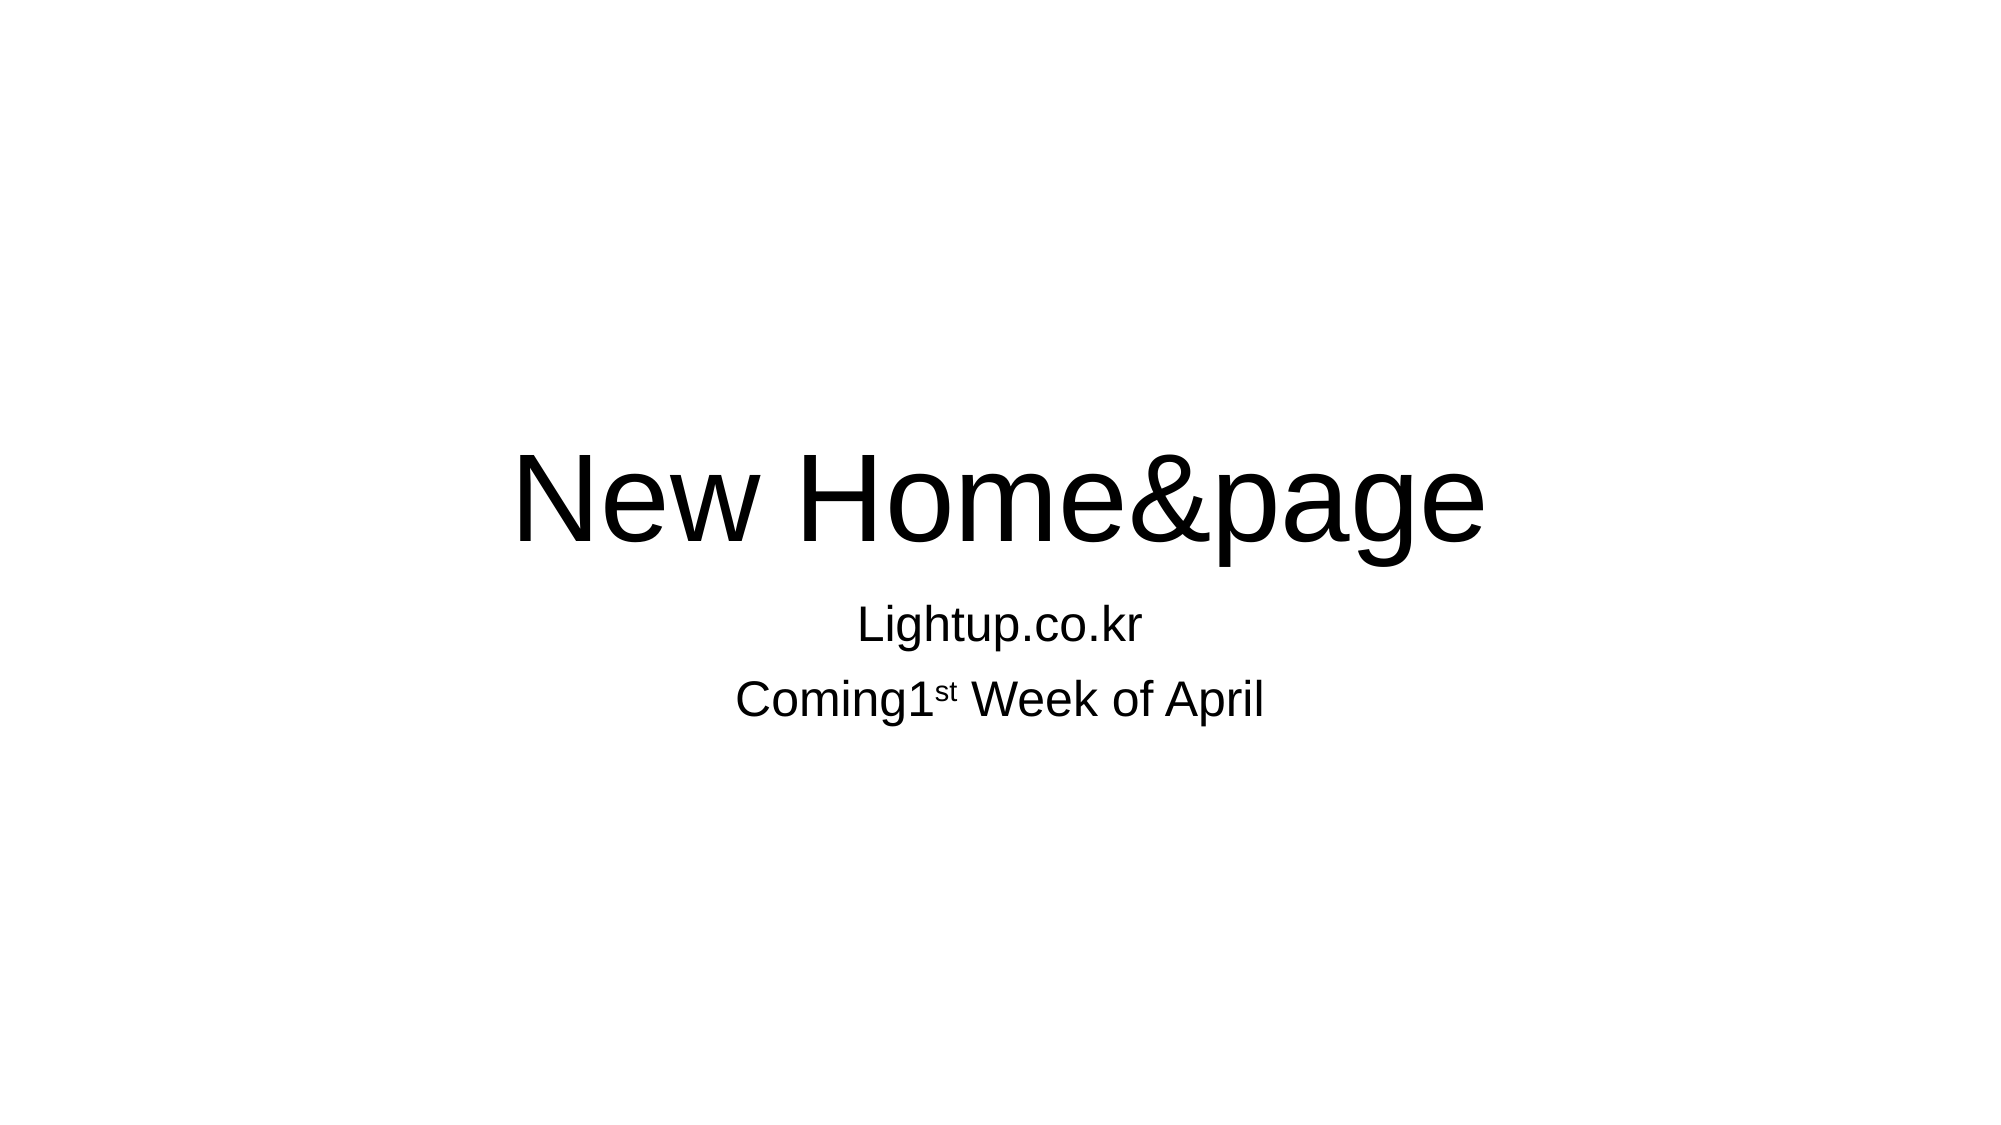

# New Home&page
Lightup.co.kr
Coming1st Week of April